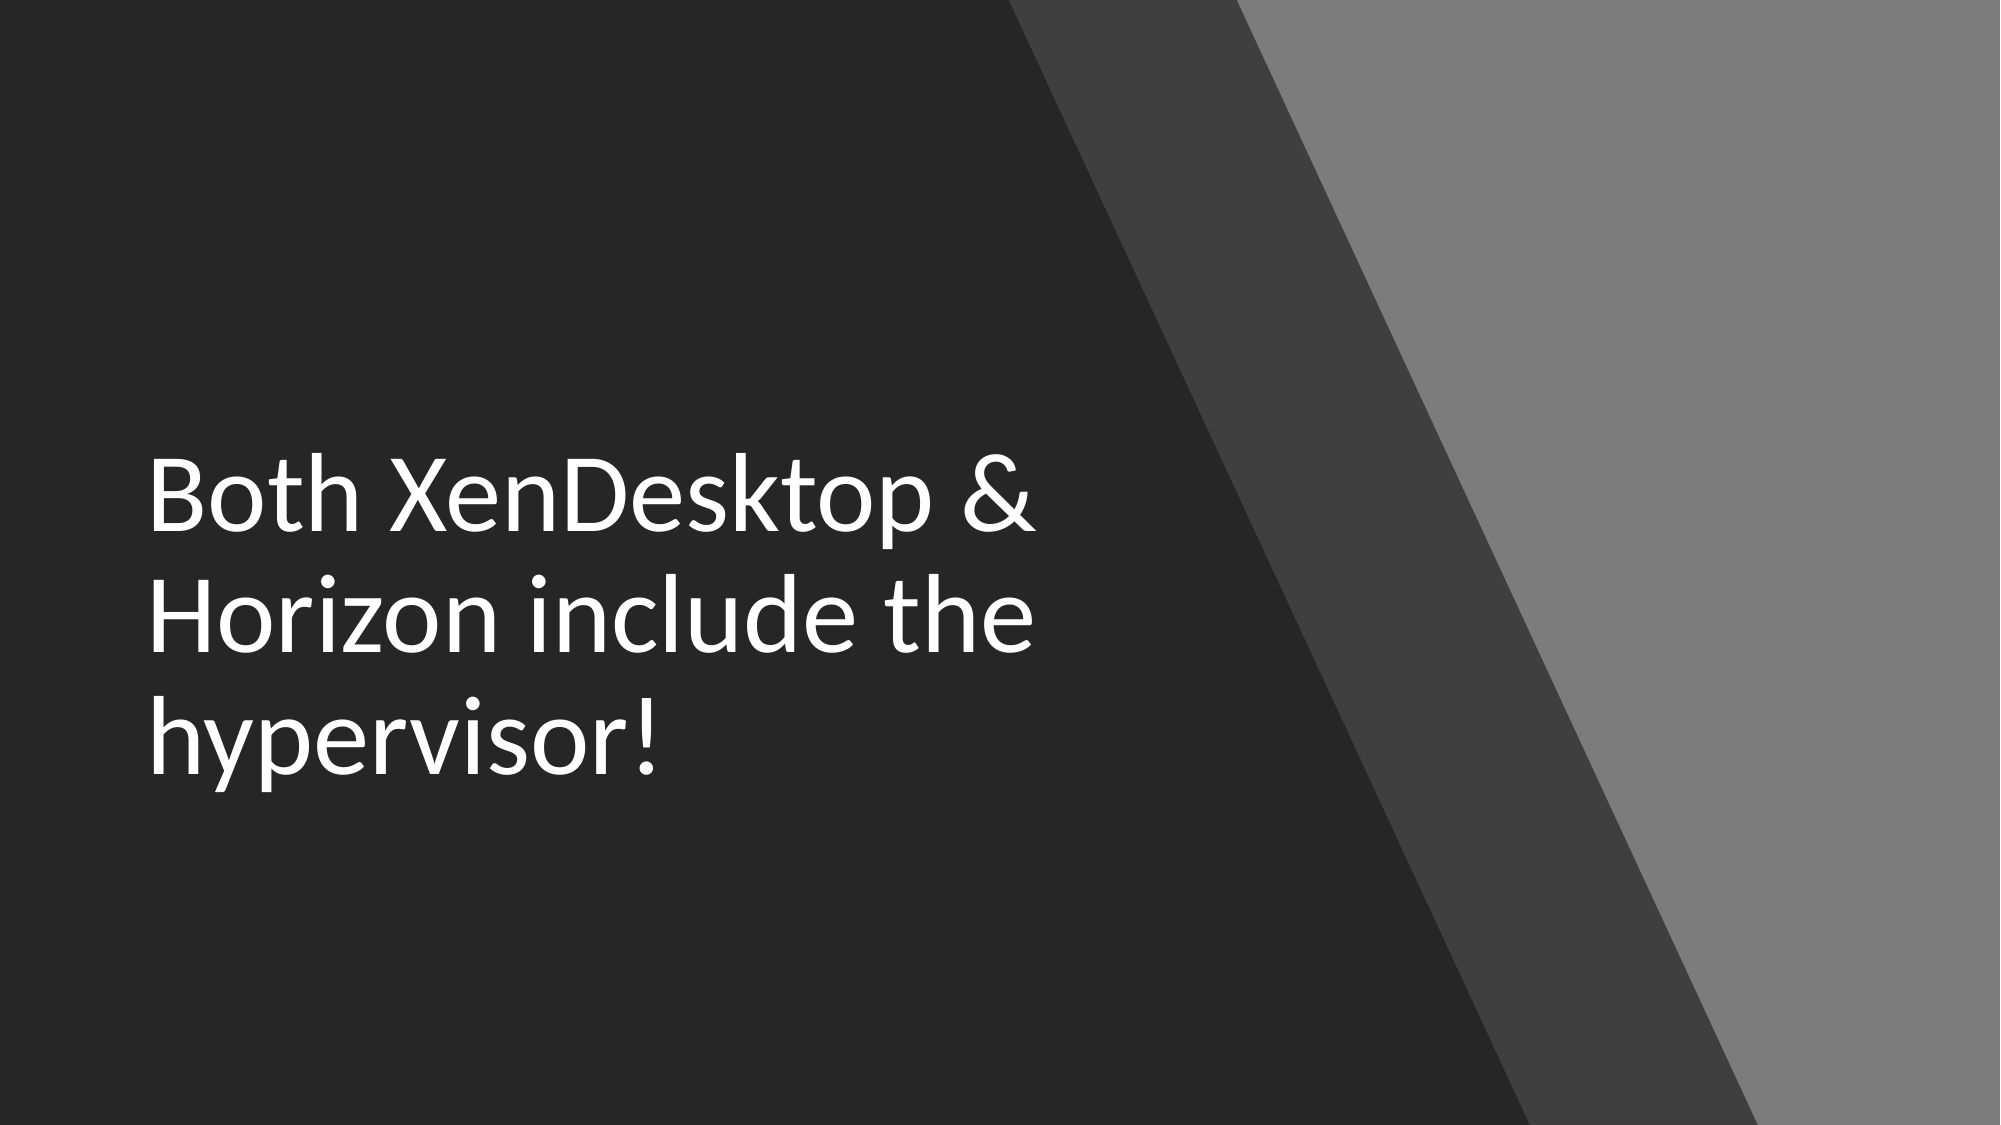

Both XenDesktop & Horizon include the hypervisor!